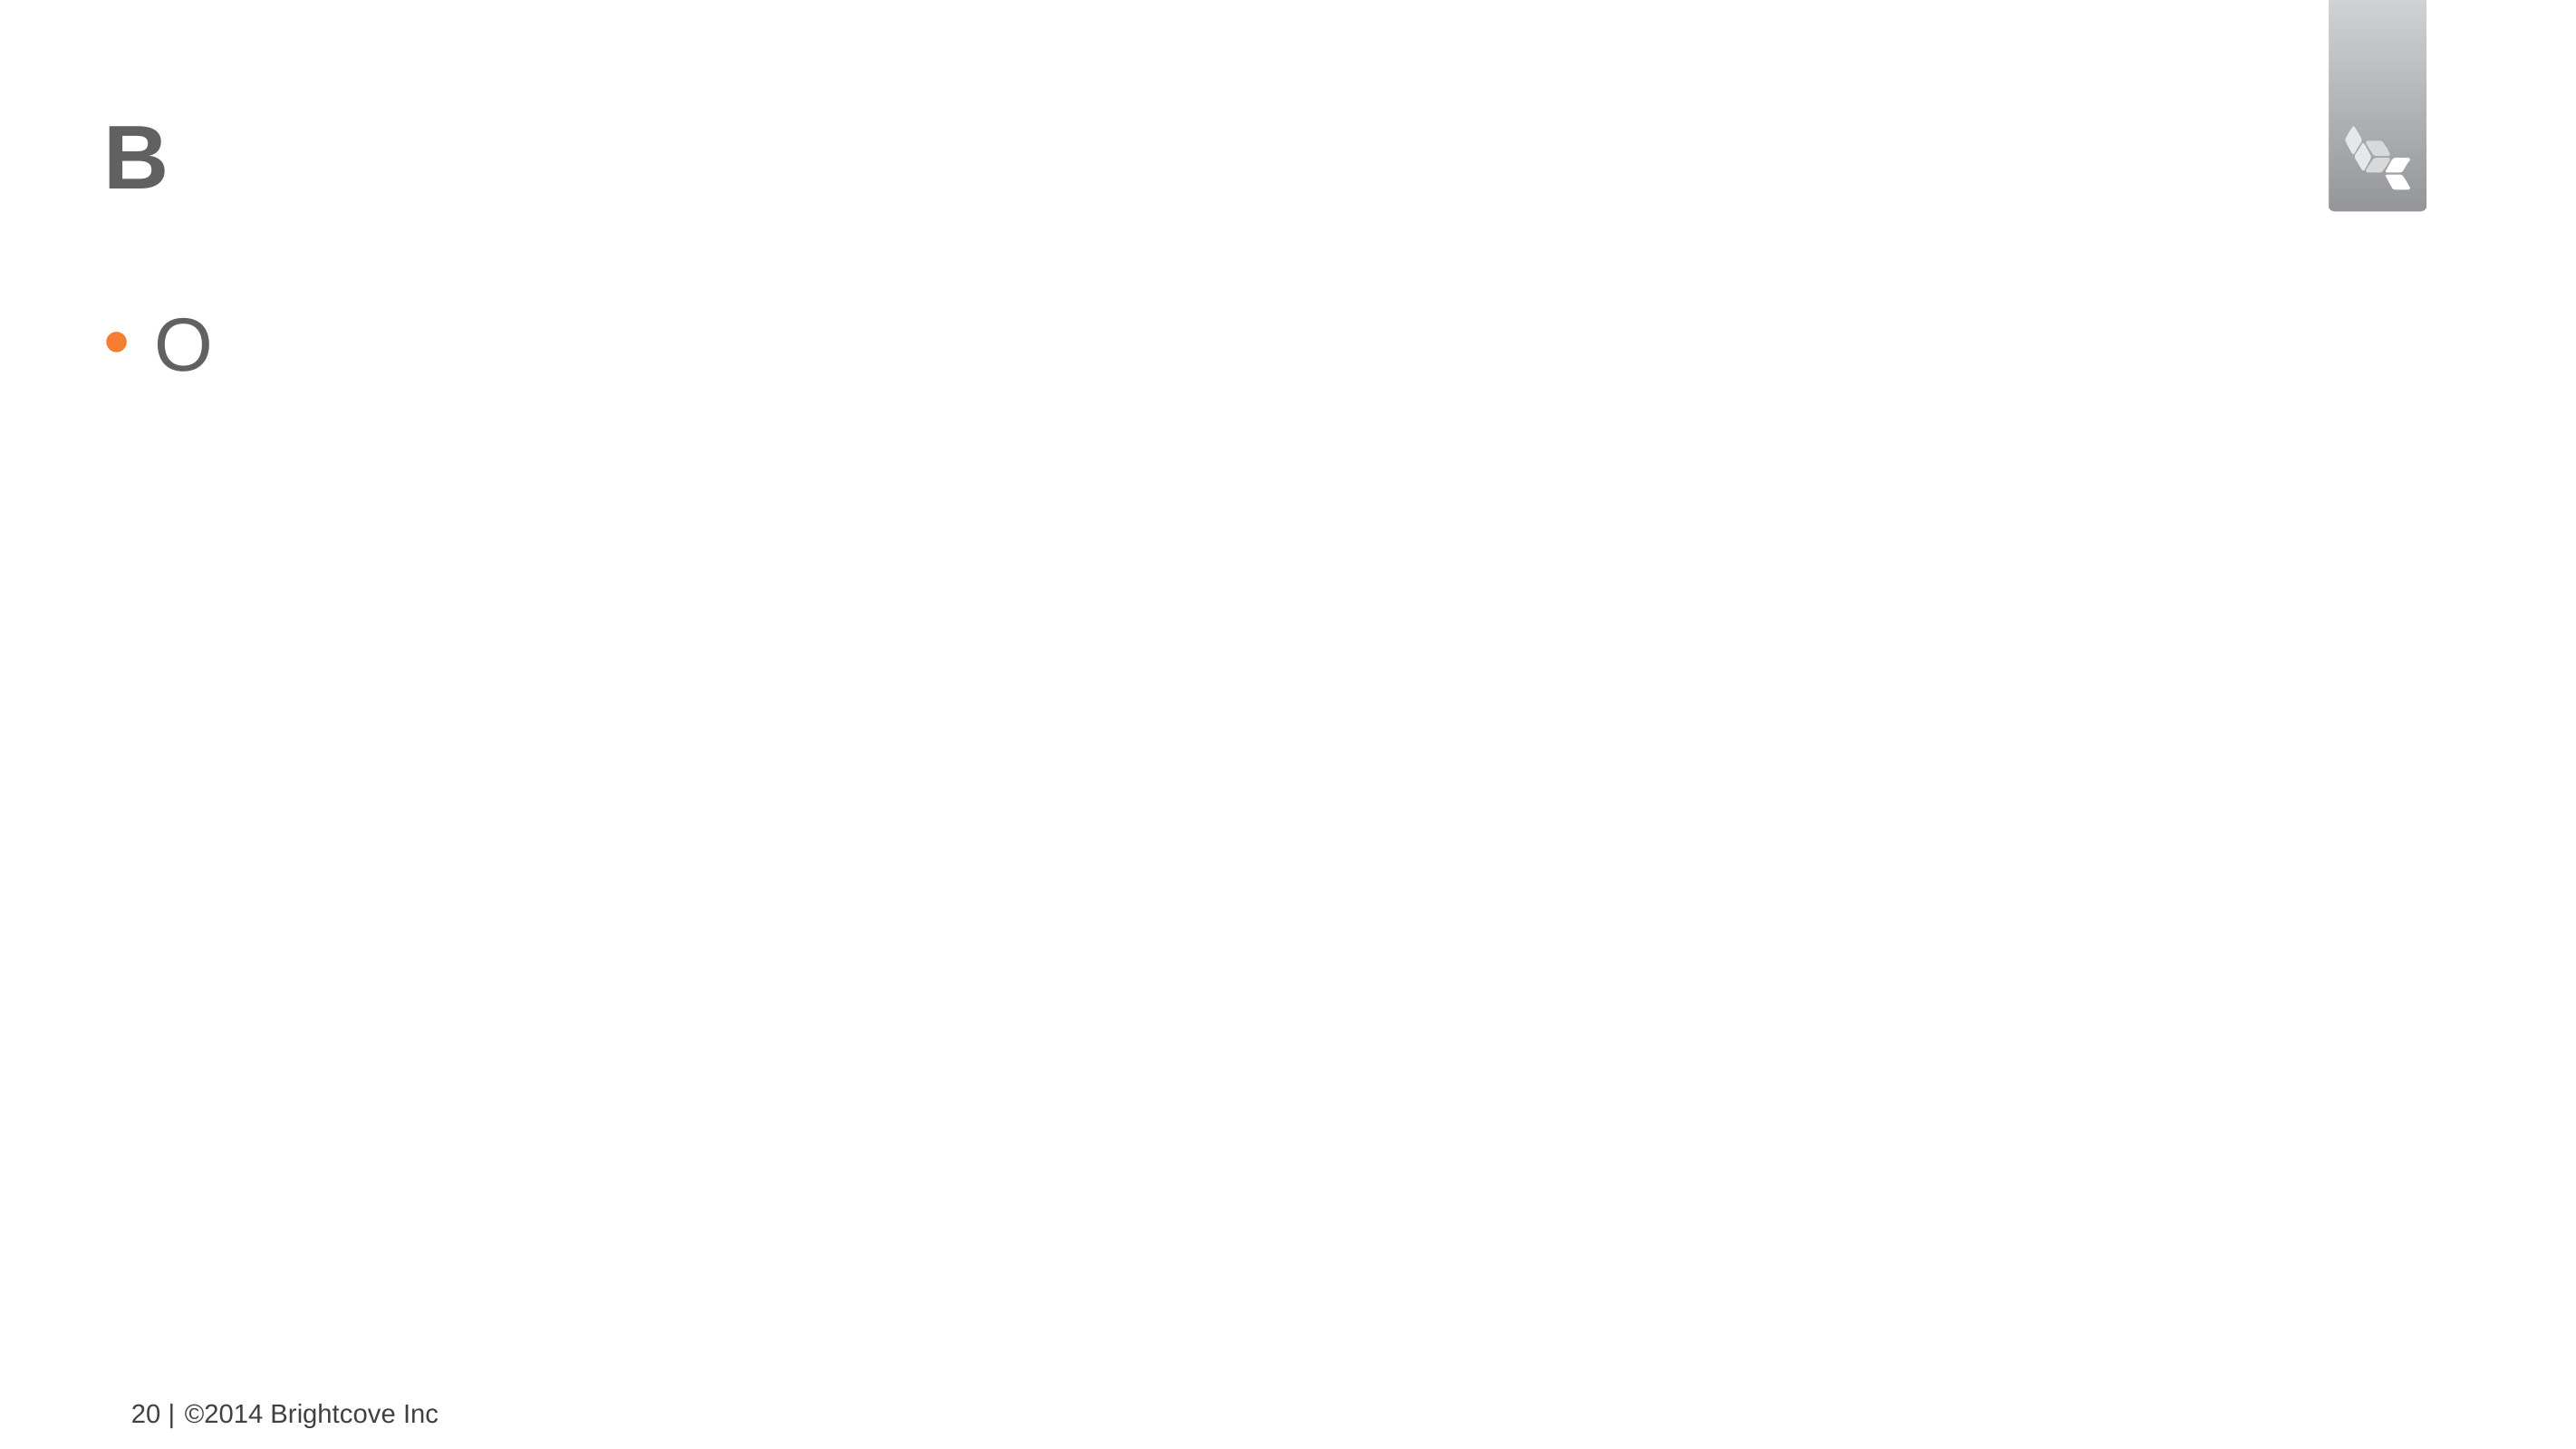

# B
O
20 |
©2014 Brightcove Inc